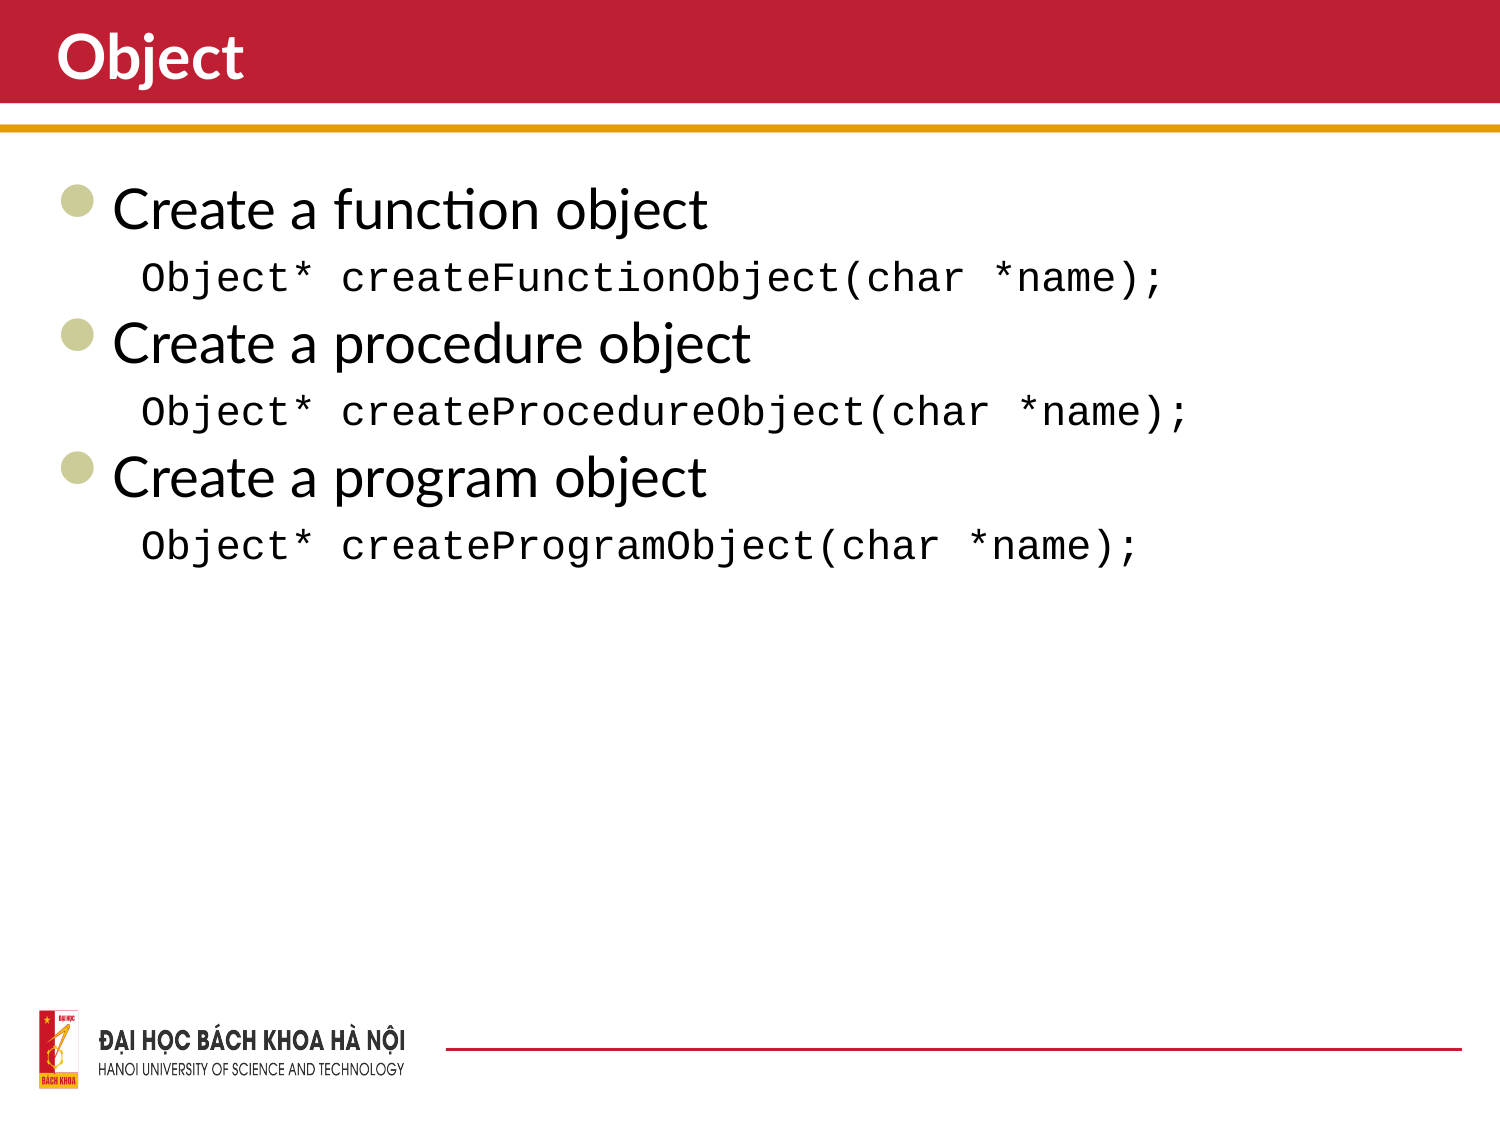

# Object
Create a function object
	Object* createFunctionObject(char *name);
Create a procedure object
	Object* createProcedureObject(char *name);
Create a program object
	Object* createProgramObject(char *name);